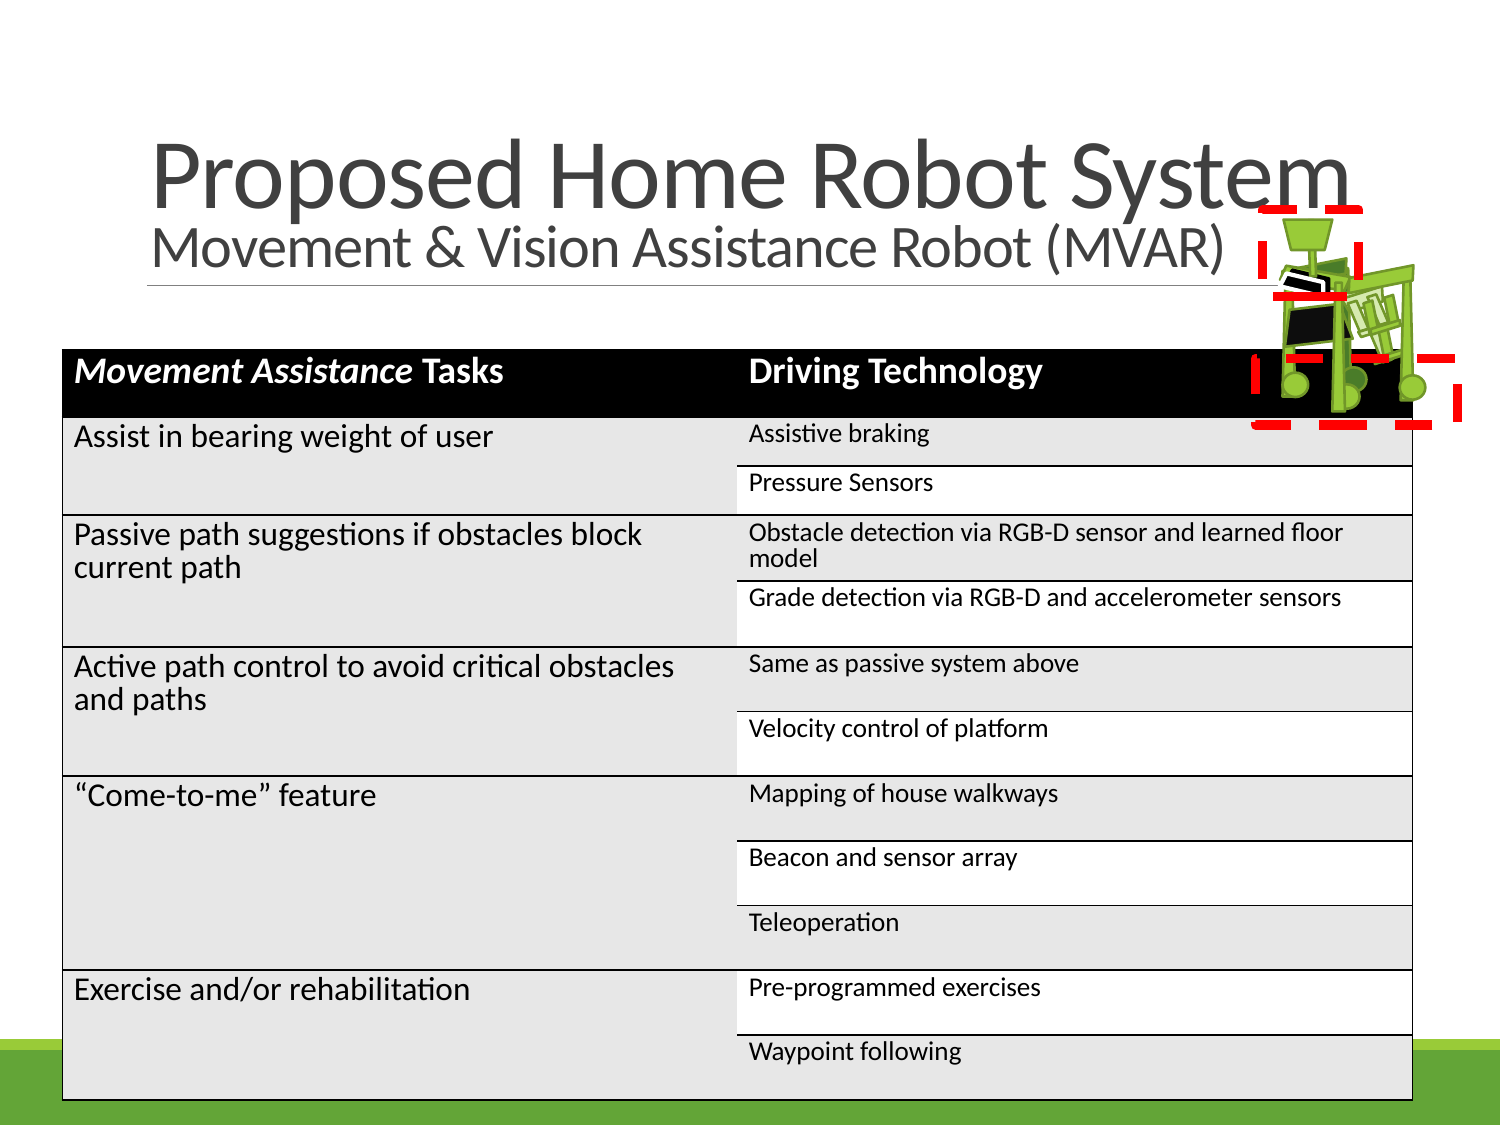

# Proposed Home Robot System Movement & Vision Assistance Robot (MVAR)

| Movement Assistance Tasks | Driving Technology |
| --- | --- |
| Assist in bearing weight of user | Assistive braking |
|  | Pressure Sensors |
| Passive path suggestions if obstacles block current path | Obstacle detection via RGB-D sensor and learned floor model |
|  | Grade detection via RGB-D and accelerometer sensors |
| Active path control to avoid critical obstacles and paths | Same as passive system above |
|  | Velocity control of platform |
| “Come-to-me” feature | Mapping of house walkways |
|  | Beacon and sensor array |
|  | Teleoperation |
| Exercise and/or rehabilitation | Pre-programmed exercises |
|  | Waypoint following |